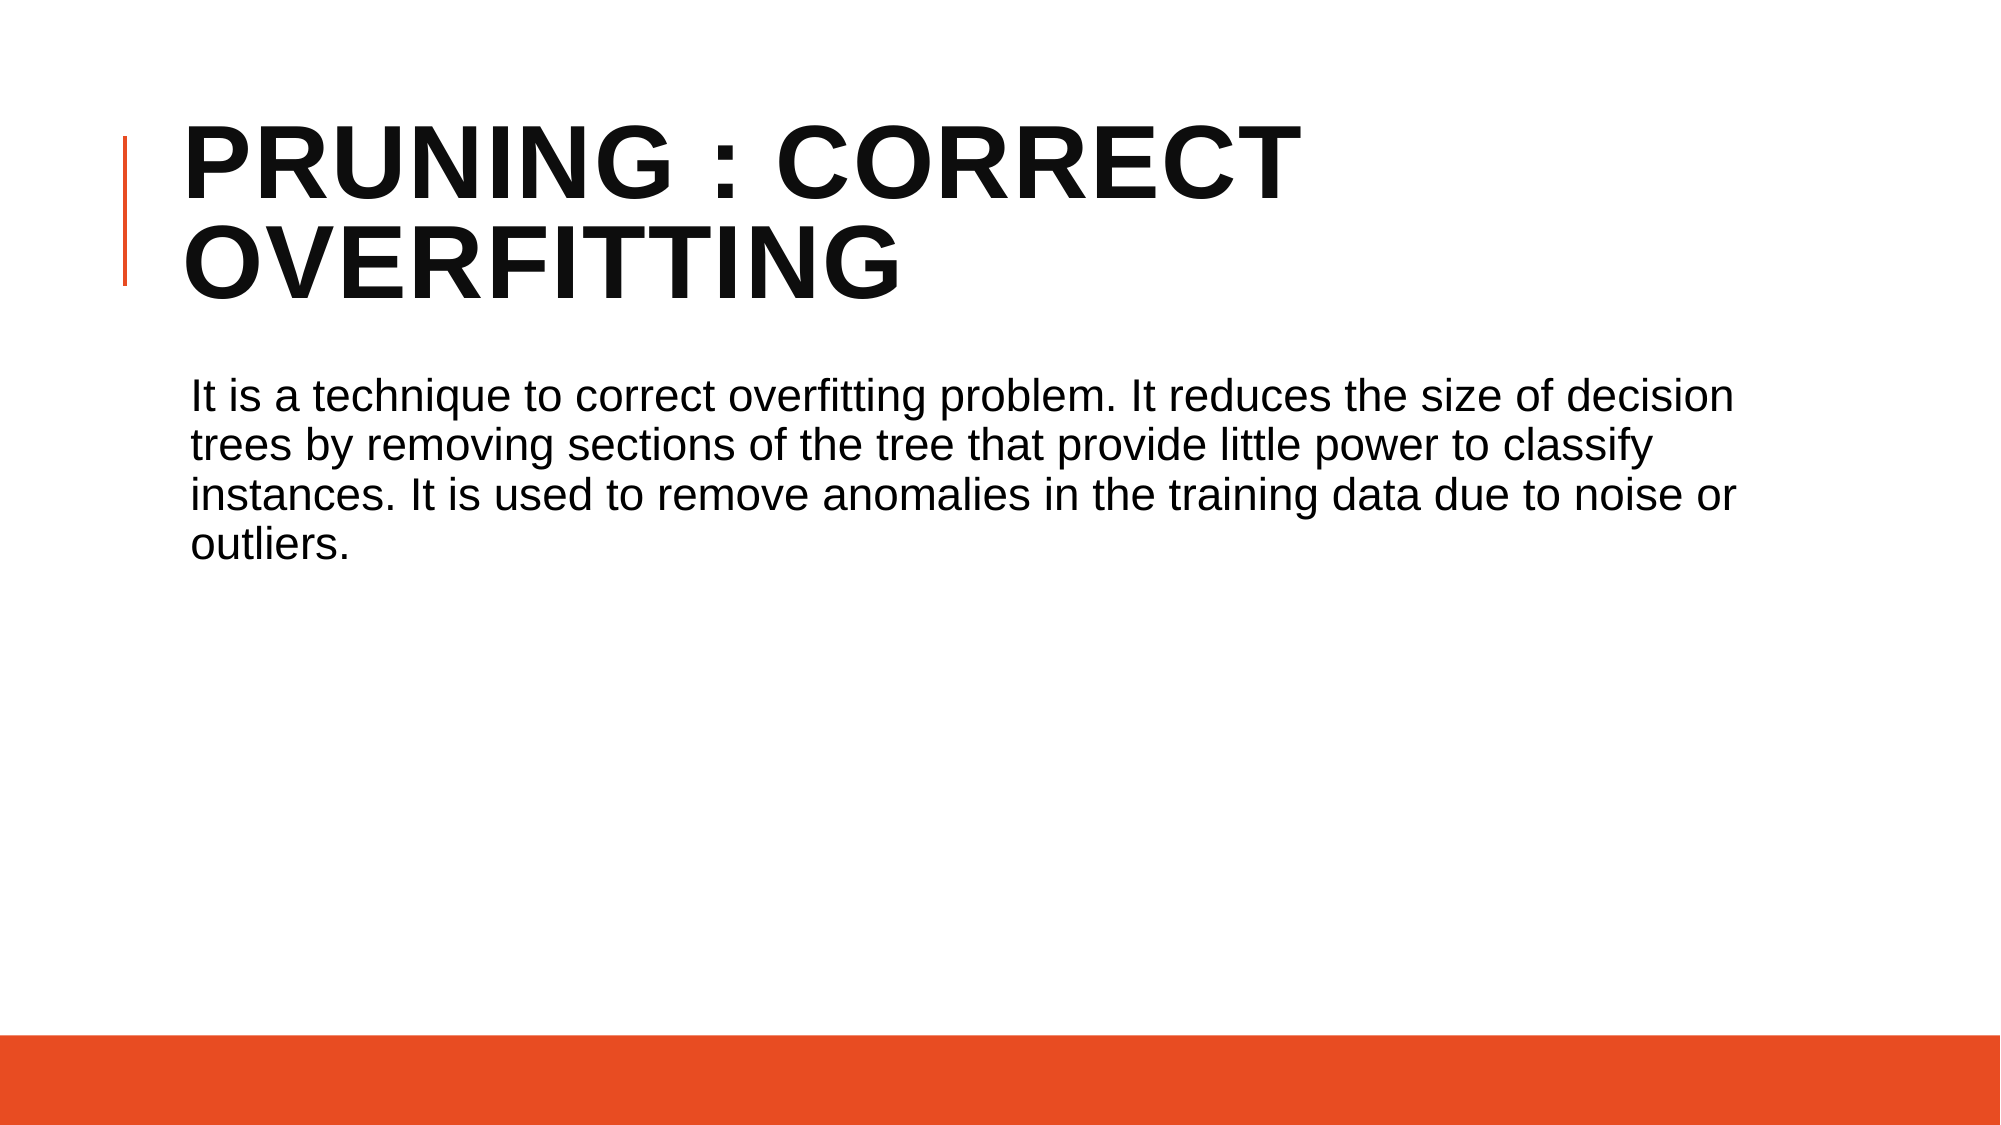

# Pruning : Correct Overfitting
It is a technique to correct overfitting problem. It reduces the size of decision trees by removing sections of the tree that provide little power to classify instances. It is used to remove anomalies in the training data due to noise or outliers.